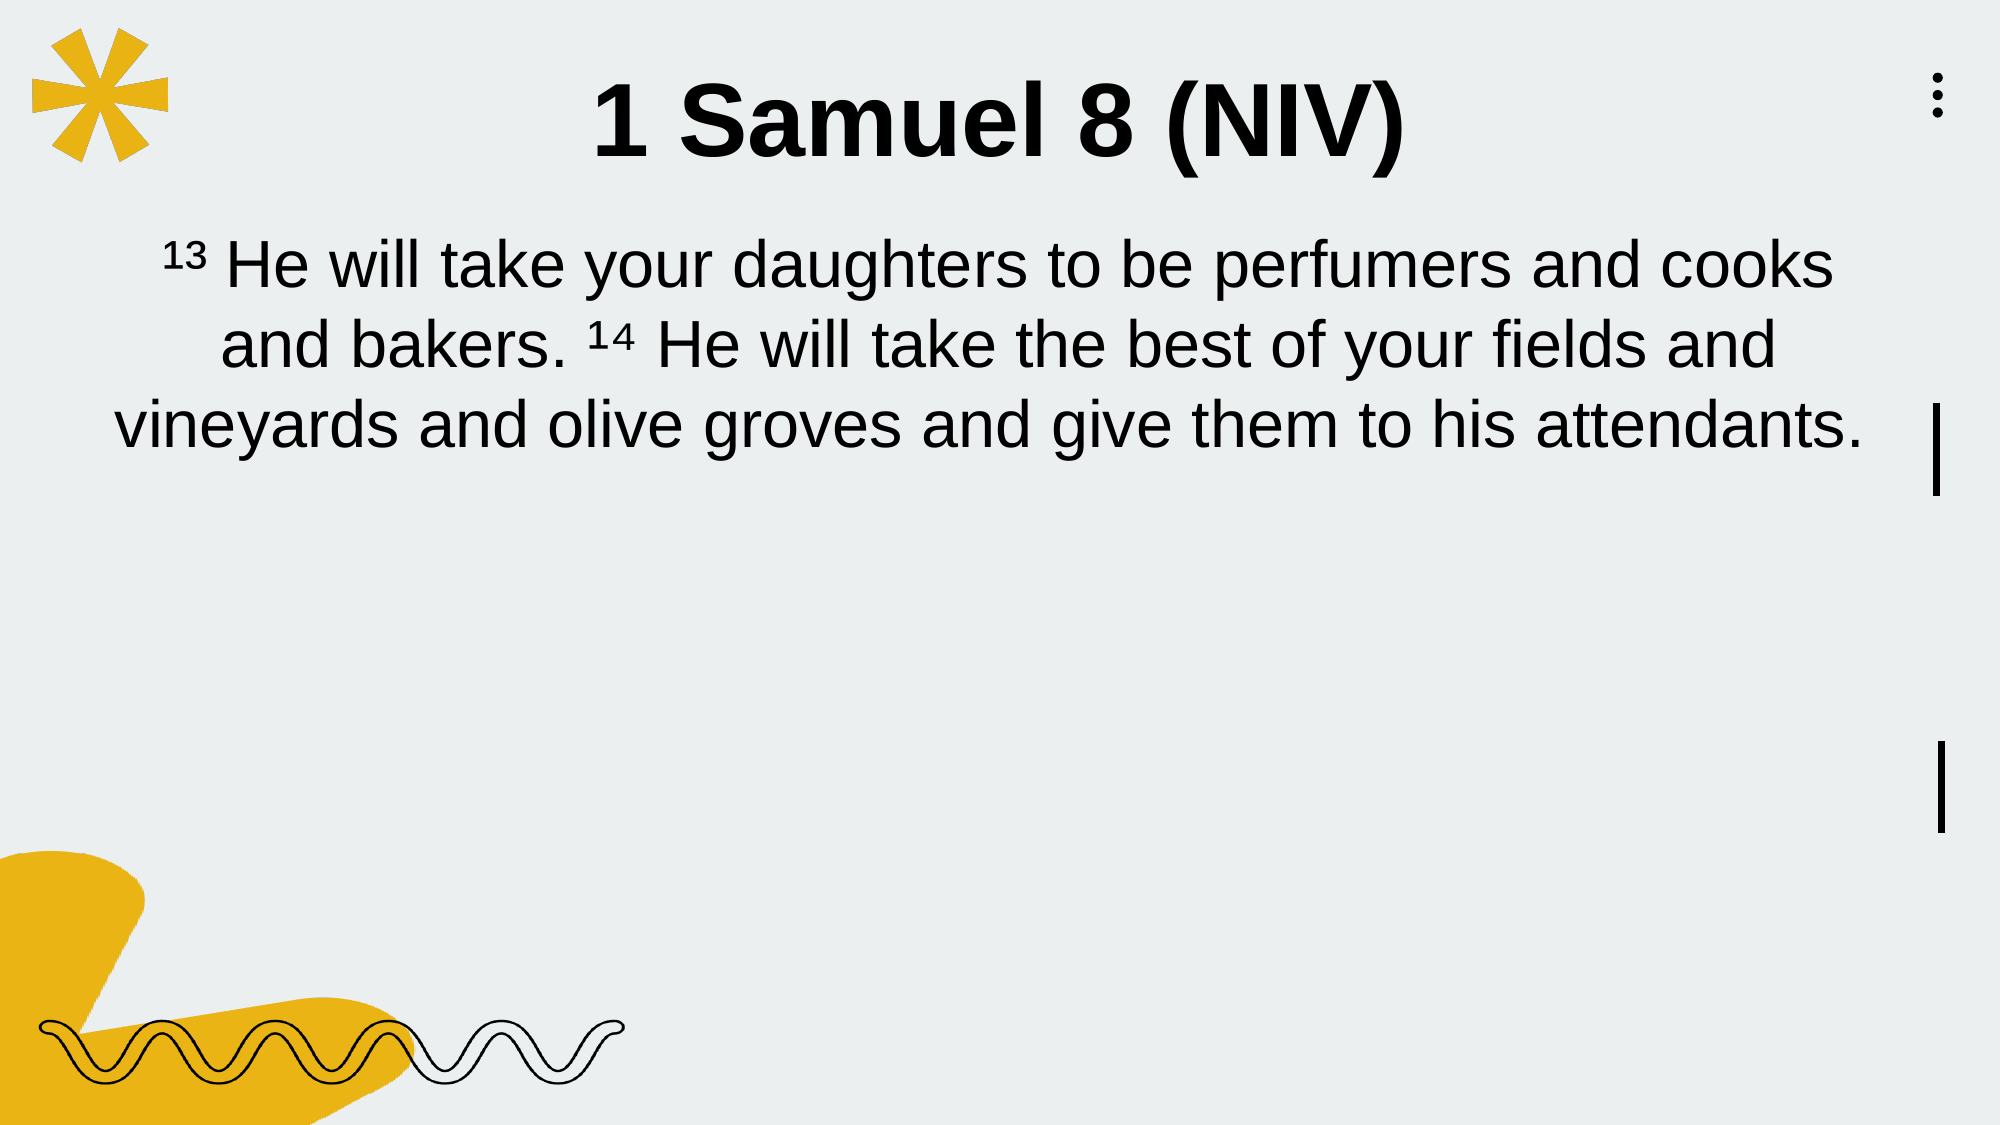

1 Samuel 8 (NIV)
¹³ He will take your daughters to be perfumers and cooks and bakers. ¹⁴ He will take the best of your fields and vineyards and olive groves and give them to his attendants.